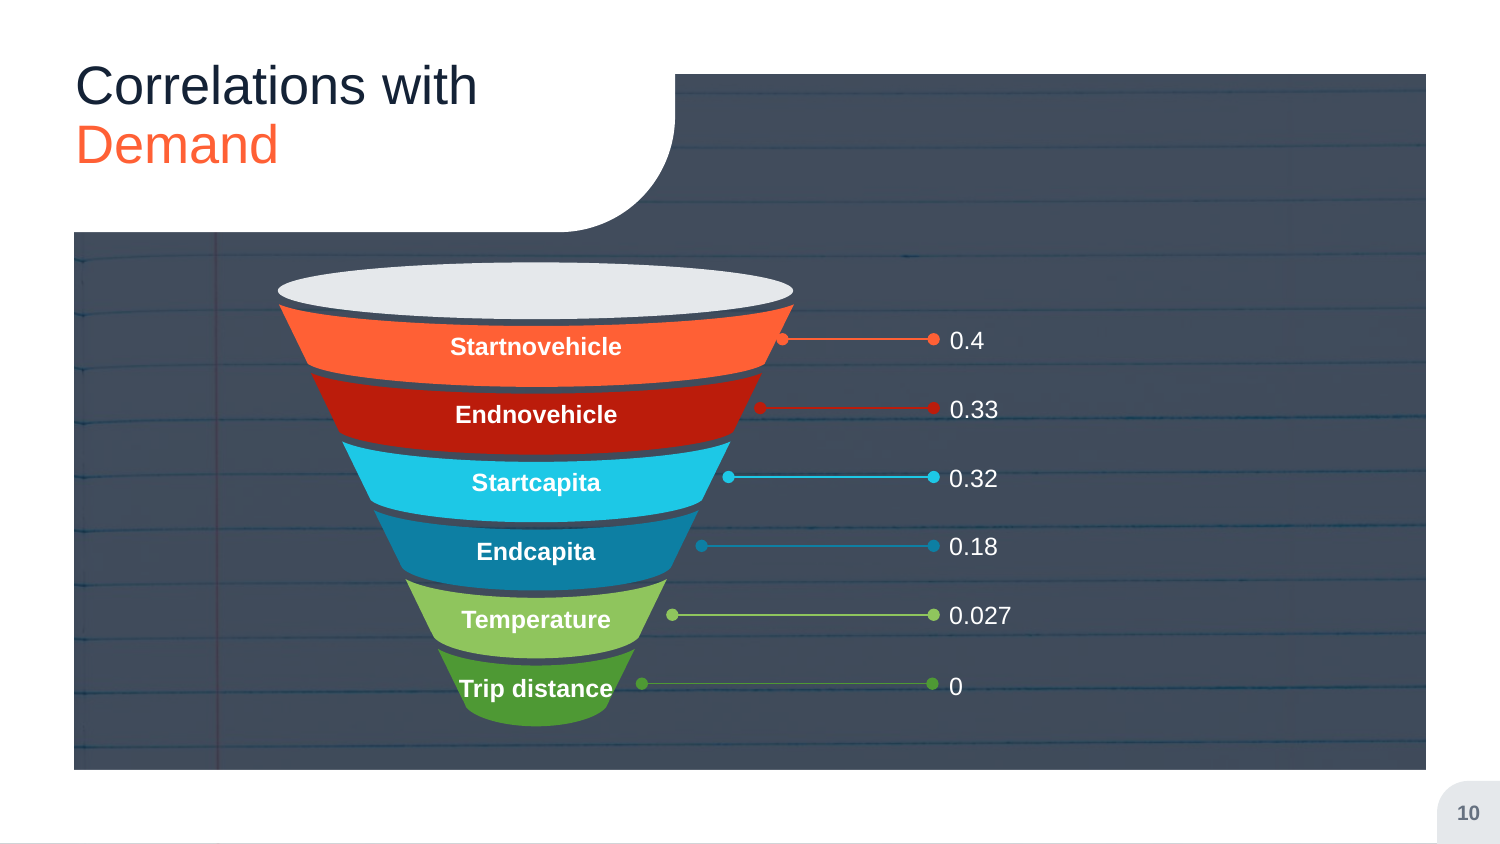

# Correlations with Demand

Startnovehicle
Endnovehicle
Startcapita
Endcapita
Temperature
Trip distance
0.4
0.33
0.32
0.18
0.027
0
10